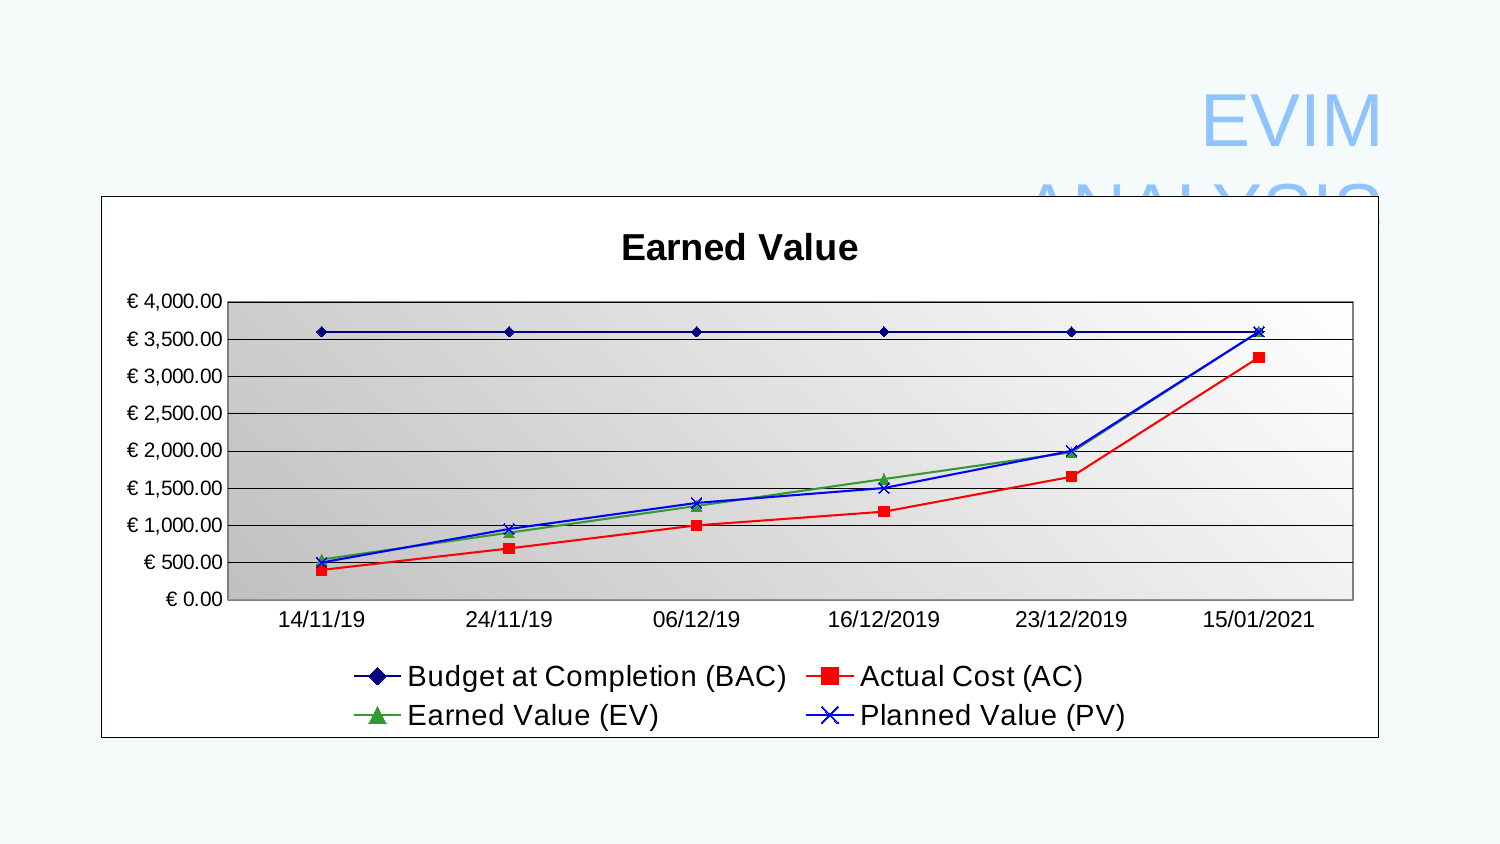

EVIM ANALYSIS

### Chart: Earned Value

| Category | Budget at Completion (BAC) | Actual Cost (AC) | Earned Value (EV) | Planned Value (PV) |
|---|---|---|---|---|
| 14/11/19 | 3600.0 | 400.0 | 540.0 | 500.0 |
| 24/11/19 | 3600.0 | 688.0 | 900.0 | 950.0 |
| 06/12/19 | 3600.0 | 998.0 | 1260.0 | 1300.0 |
| 16/12/2019 | 3600.0 | 1183.0 | 1620.0 | 1500.0 |
| 23/12/2019 | 3600.0 | 1651.0 | 1980.0000000000002 | 2000.0 |
| 15/01/2021 | 3600.0 | 3256.0 | 3600.0 | 3600.0 |